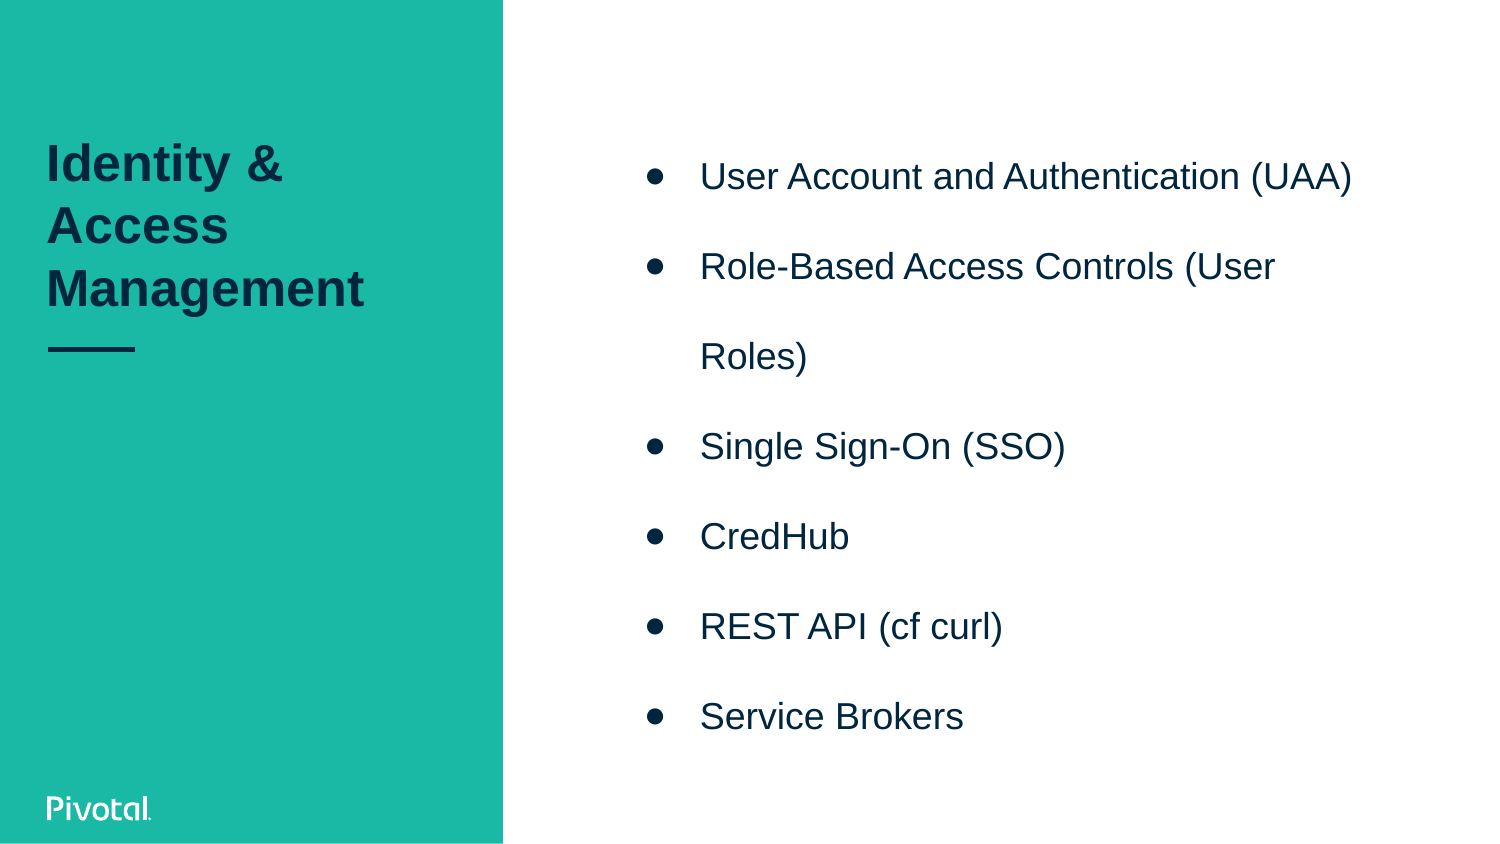

# Identity & Access Management
User Account and Authentication (UAA)
Role-Based Access Controls (User Roles)
Single Sign-On (SSO)
CredHub
REST API (cf curl)
Service Brokers